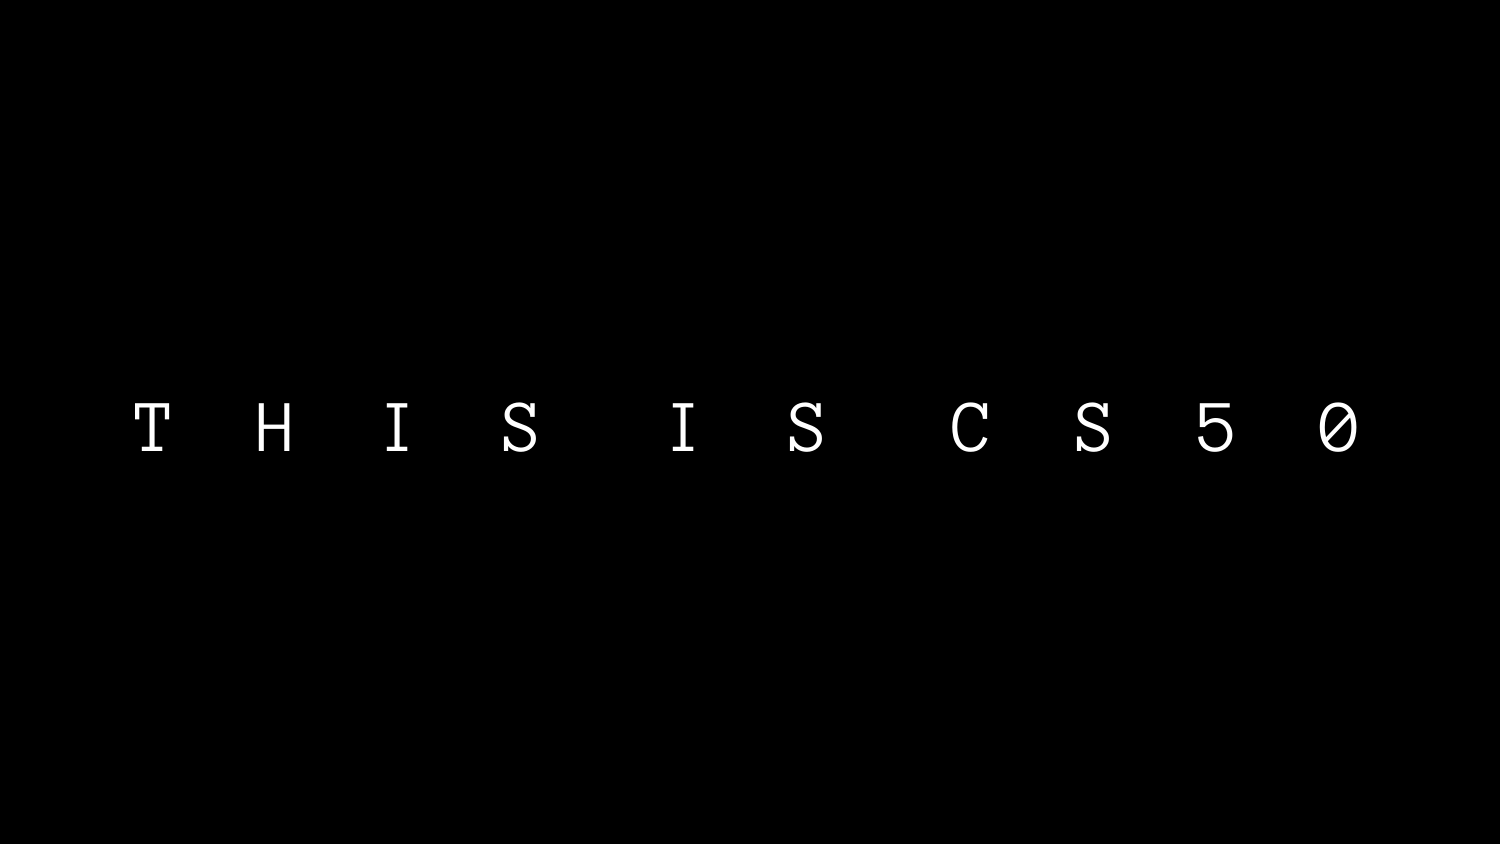

# T  H  I  S   I  S   C  S  5  0